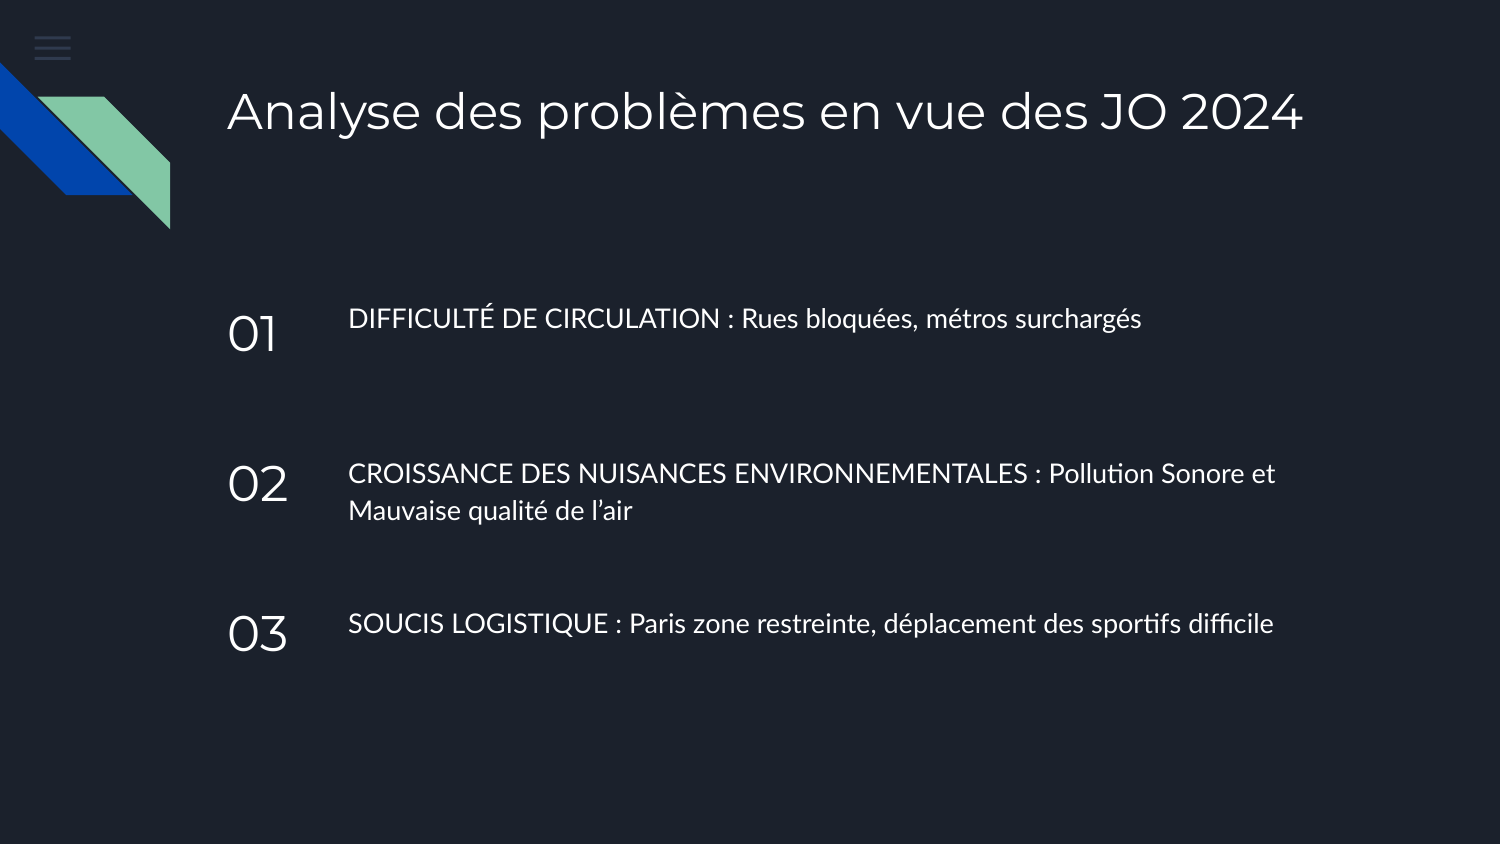

# Analyse des problèmes en vue des JO 2024
01

DIFFICULTÉ DE CIRCULATION : Rues bloquées, métros surchargés
02

CROISSANCE DES NUISANCES ENVIRONNEMENTALES : Pollution Sonore et Mauvaise qualité de l’air
03
SOUCIS LOGISTIQUE : Paris zone restreinte, déplacement des sportifs difficile